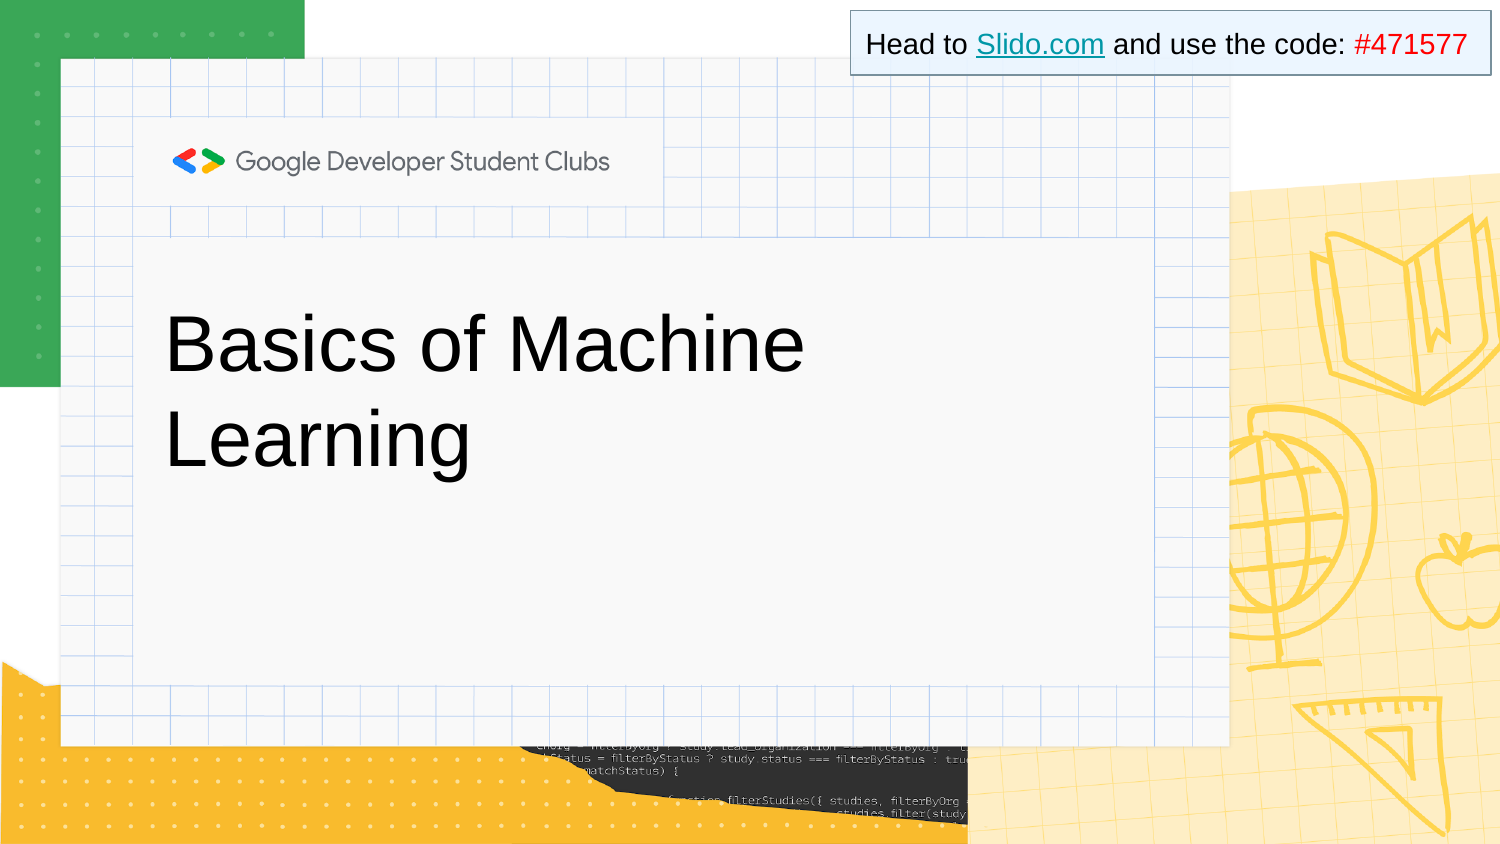

Head to Slido.com and use the code: #471577
# Basics of Machine Learning